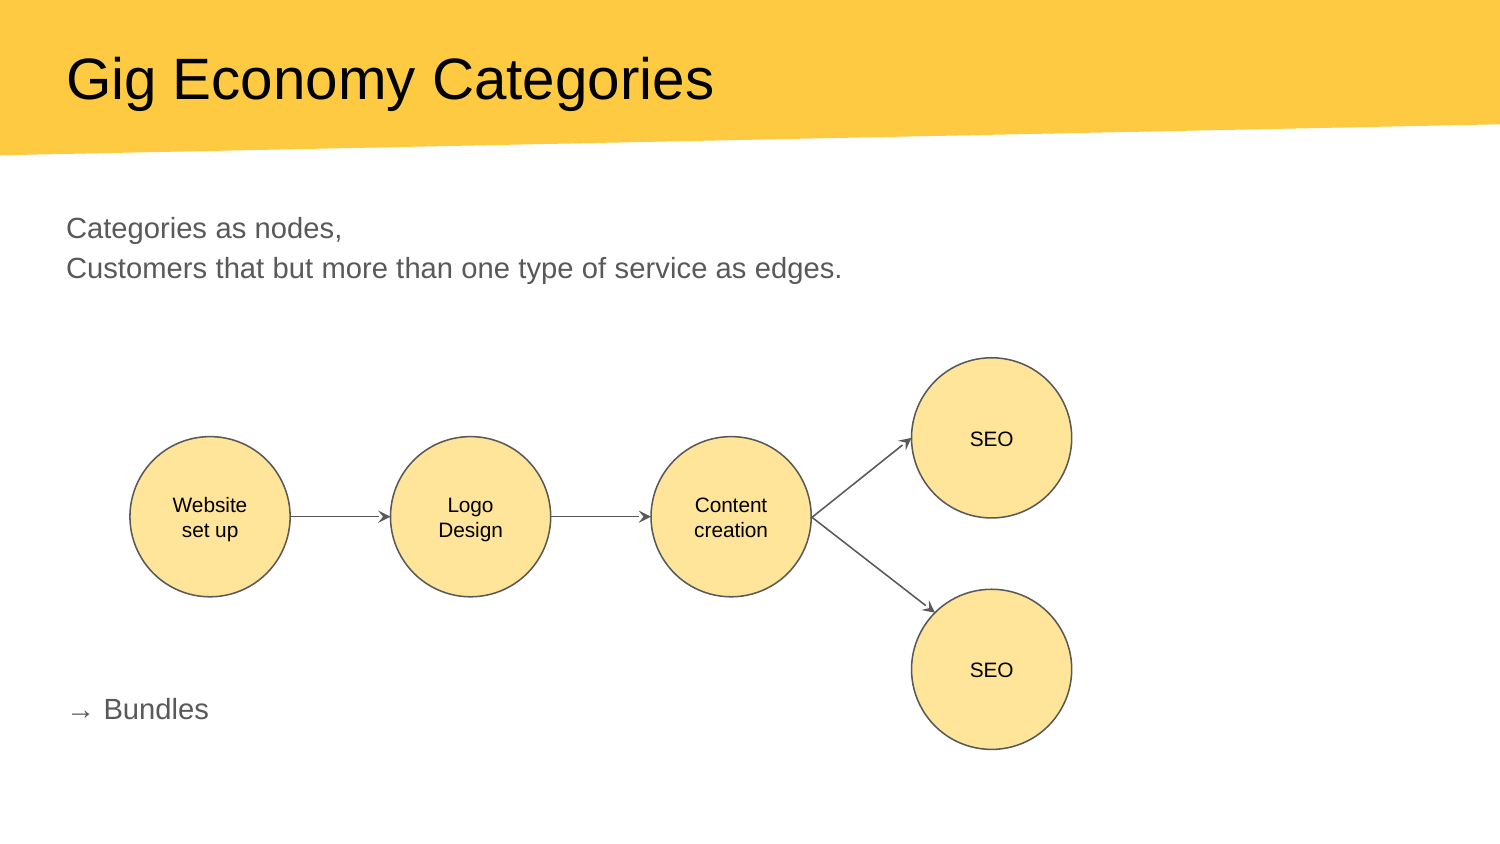

Gig Economy Categories

#
Categories as nodes,
Customers that but more than one type of service as edges.

→ Bundles
SEO
Website set up
Logo Design
Content
creation
SEO